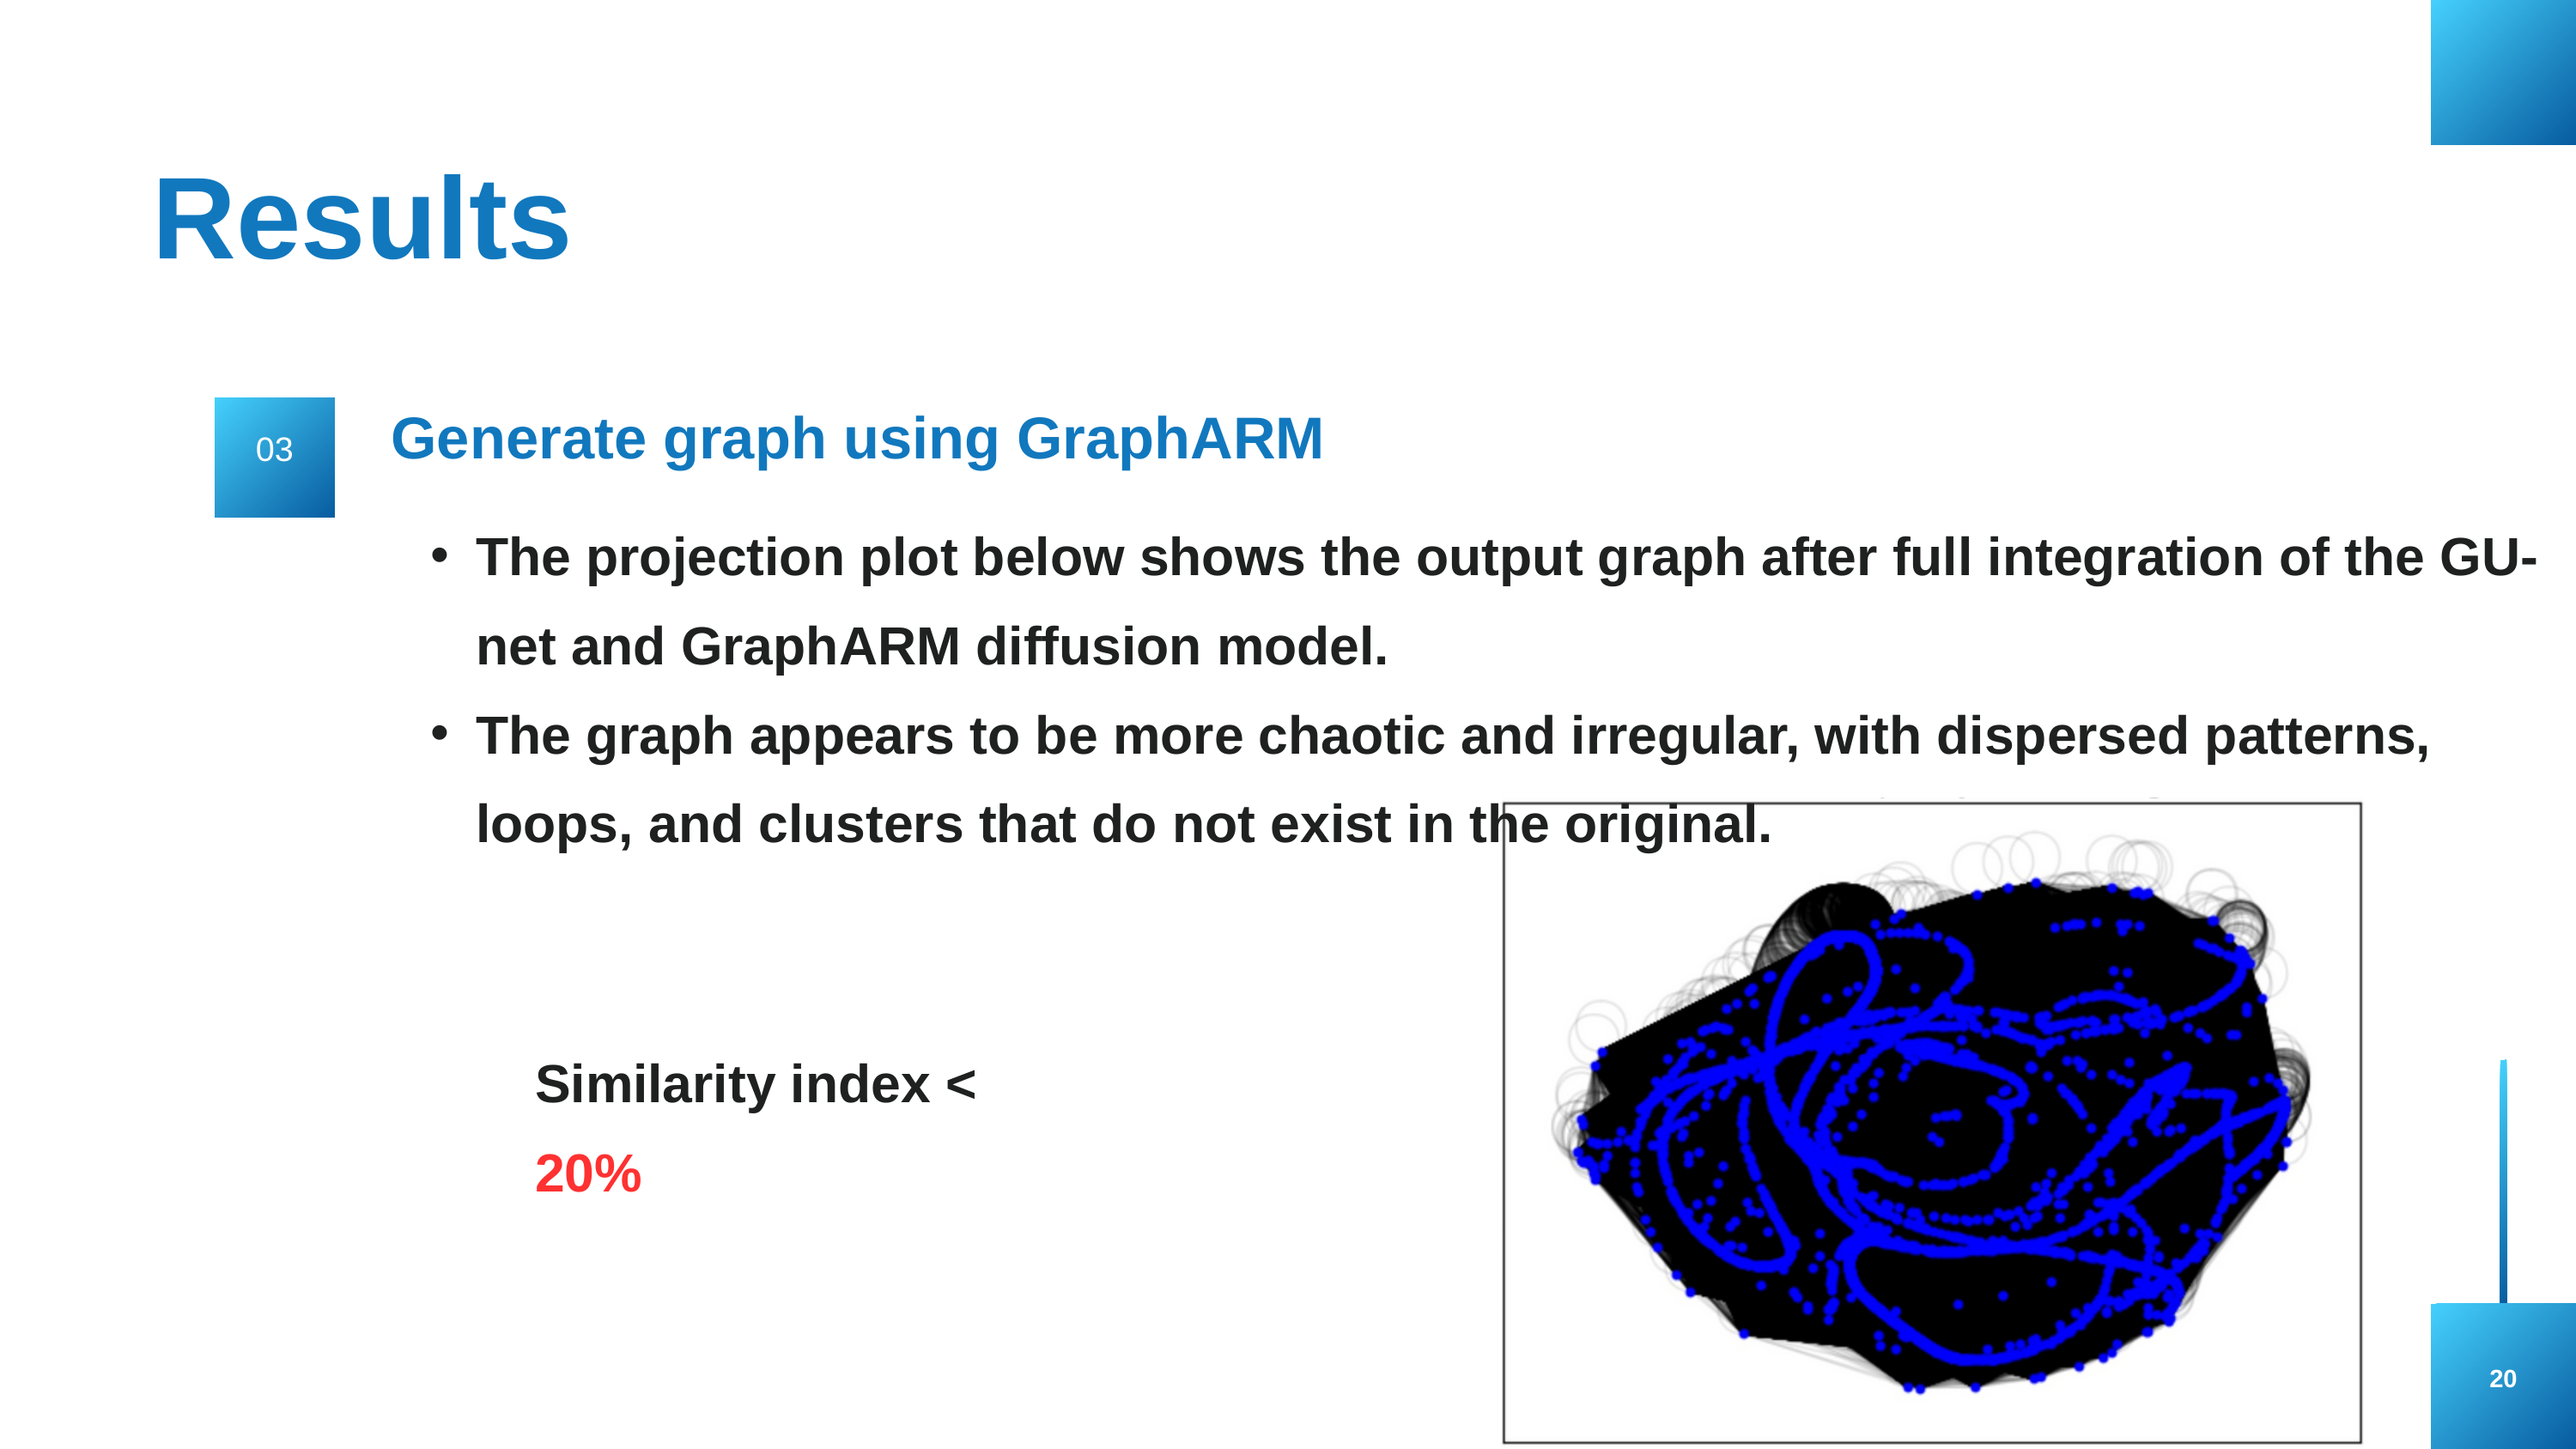

Results
Generate graph using GraphARM

03
The projection plot below shows the output graph after full integration of the GU-net and GraphARM diffusion model.
The graph appears to be more chaotic and irregular, with dispersed patterns, loops, and clusters that do not exist in the original.

Similarity index < 20%

20